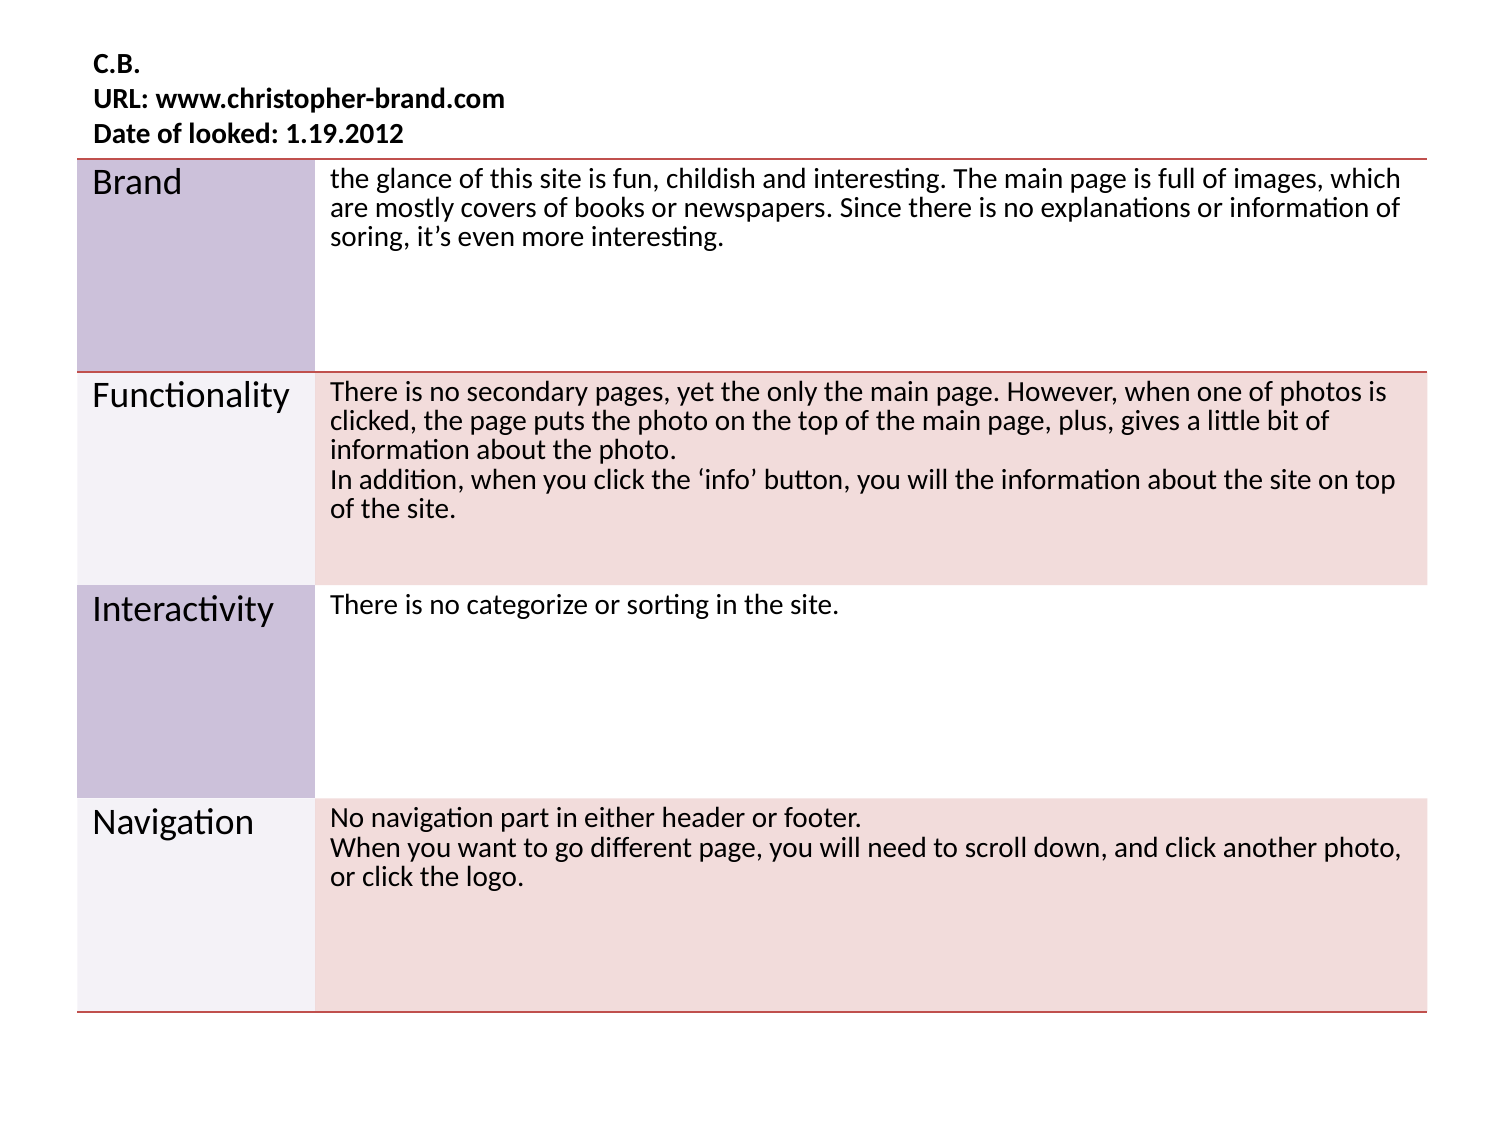

C.B.
URL: www.christopher-brand.com
Date of looked: 1.19.2012
| Brand | the glance of this site is fun, childish and interesting. The main page is full of images, which are mostly covers of books or newspapers. Since there is no explanations or information of soring, it’s even more interesting. |
| --- | --- |
| Functionality | There is no secondary pages, yet the only the main page. However, when one of photos is clicked, the page puts the photo on the top of the main page, plus, gives a little bit of information about the photo. In addition, when you click the ‘info’ button, you will the information about the site on top of the site. |
| Interactivity | There is no categorize or sorting in the site. |
| Navigation | No navigation part in either header or footer. When you want to go different page, you will need to scroll down, and click another photo, or click the logo. |